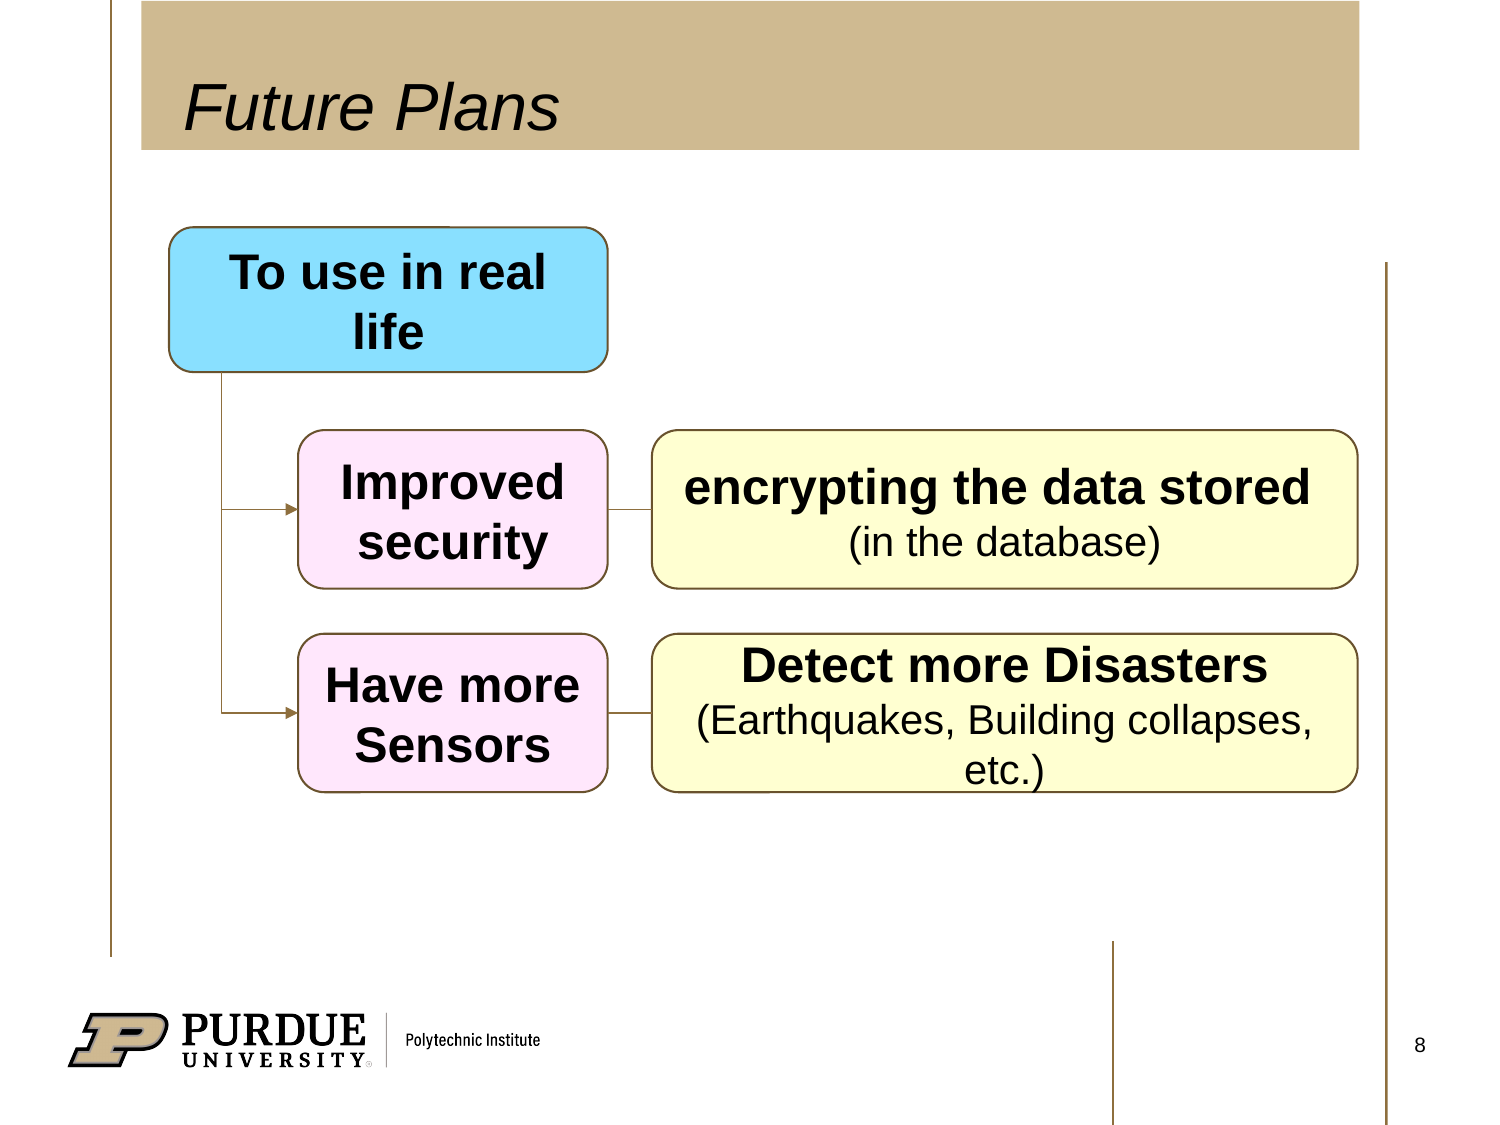

# Future Plans
To use in real life
Improved security
encrypting the data stored
(in the database)
Have more Sensors
Detect more Disasters
(Earthquakes, Building collapses, etc.)
8